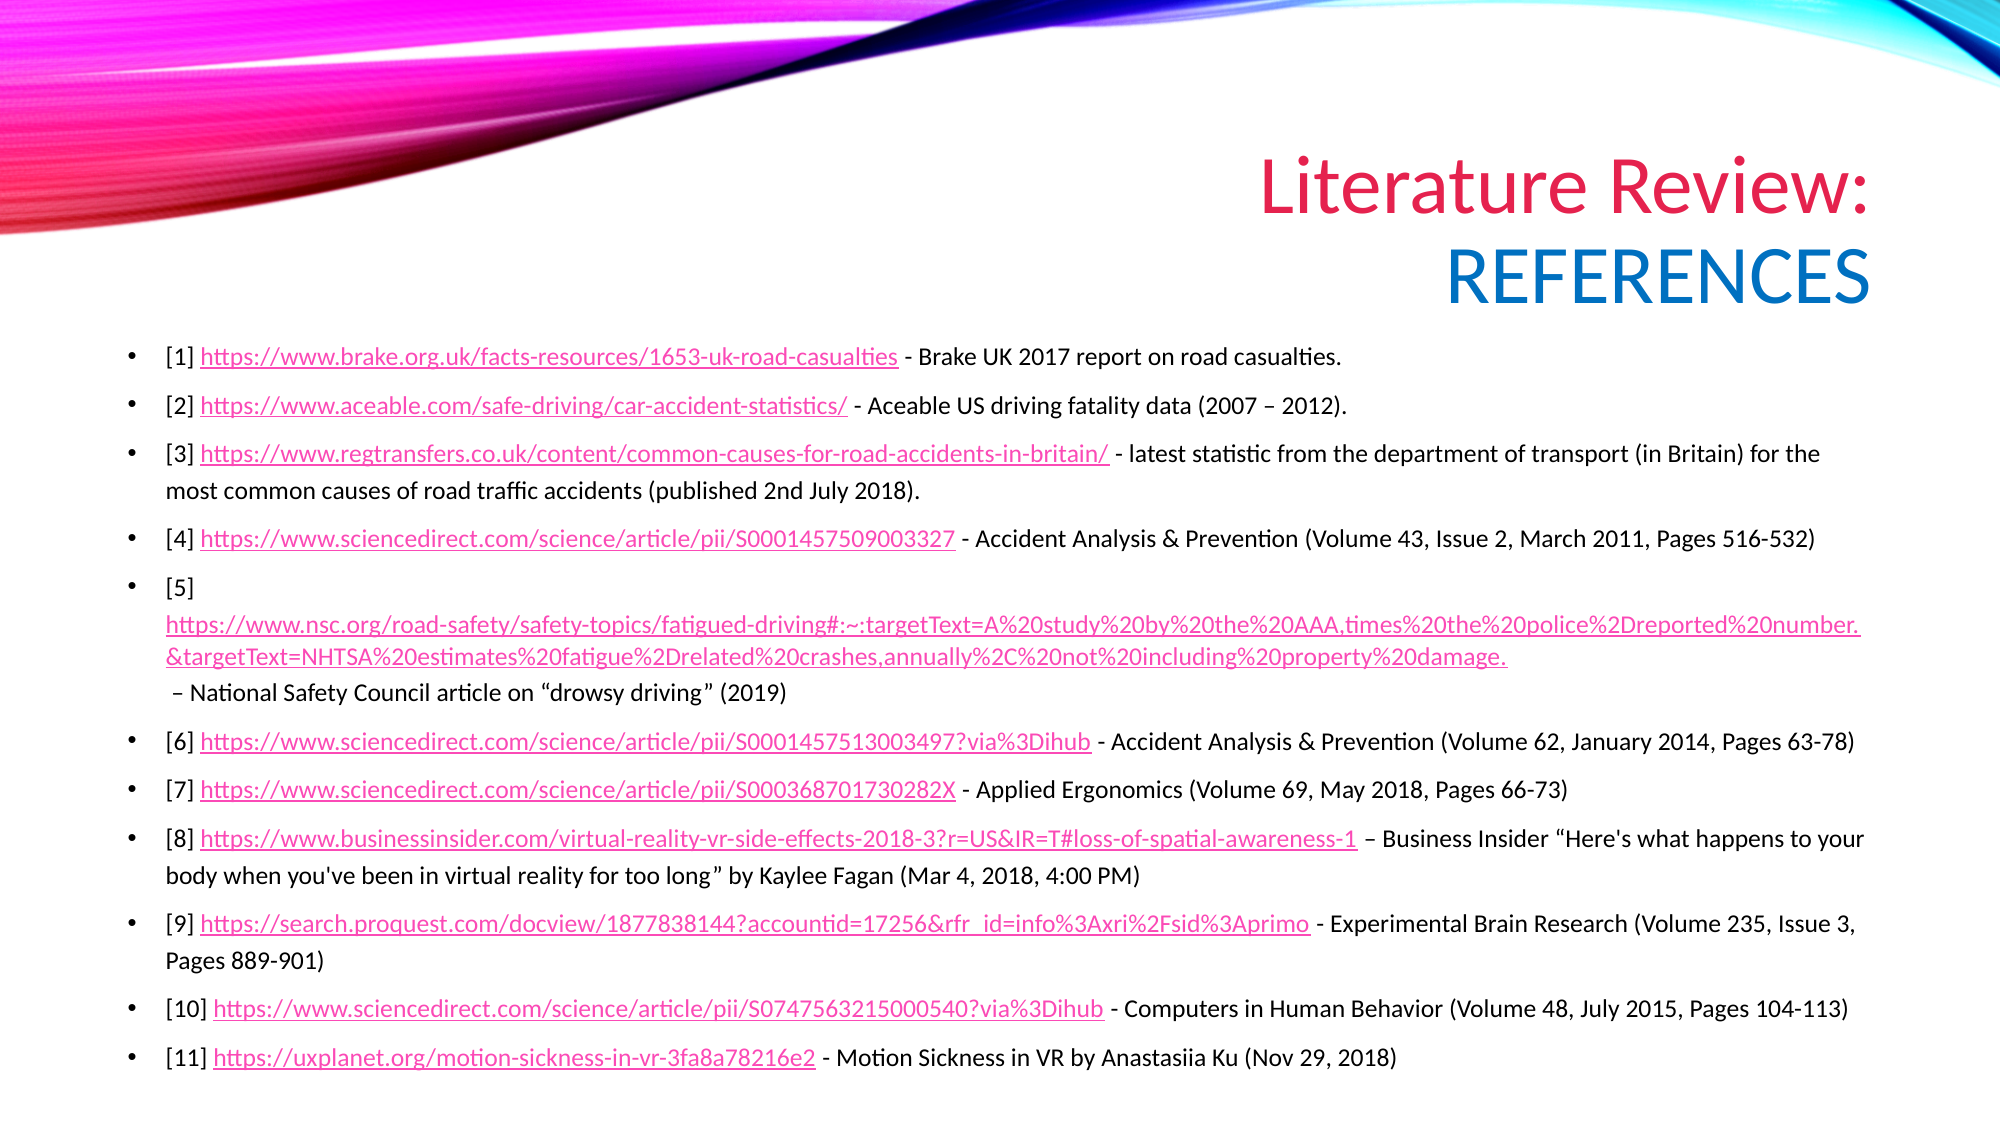

# Literature Review: References
[1] https://www.brake.org.uk/facts-resources/1653-uk-road-casualties - Brake UK 2017 report on road casualties.
[2] https://www.aceable.com/safe-driving/car-accident-statistics/ - Aceable US driving fatality data (2007 – 2012).
[3] https://www.regtransfers.co.uk/content/common-causes-for-road-accidents-in-britain/ - latest statistic from the department of transport (in Britain) for the most common causes of road traffic accidents (published 2nd July 2018).
[4] https://www.sciencedirect.com/science/article/pii/S0001457509003327 - Accident Analysis & Prevention (Volume 43, Issue 2, March 2011, Pages 516-532)
[5] https://www.nsc.org/road-safety/safety-topics/fatigued-driving#:~:targetText=A%20study%20by%20the%20AAA,times%20the%20police%2Dreported%20number.&targetText=NHTSA%20estimates%20fatigue%2Drelated%20crashes,annually%2C%20not%20including%20property%20damage. – National Safety Council article on “drowsy driving” (2019)
[6] https://www.sciencedirect.com/science/article/pii/S0001457513003497?via%3Dihub - Accident Analysis & Prevention (Volume 62, January 2014, Pages 63-78)
[7] https://www.sciencedirect.com/science/article/pii/S000368701730282X - Applied Ergonomics (Volume 69, May 2018, Pages 66-73)
[8] https://www.businessinsider.com/virtual-reality-vr-side-effects-2018-3?r=US&IR=T#loss-of-spatial-awareness-1 – Business Insider “Here's what happens to your body when you've been in virtual reality for too long” by Kaylee Fagan (Mar 4, 2018, 4:00 PM)
[9] https://search.proquest.com/docview/1877838144?accountid=17256&rfr_id=info%3Axri%2Fsid%3Aprimo - Experimental Brain Research (Volume 235, Issue 3, Pages 889-901)
[10] https://www.sciencedirect.com/science/article/pii/S0747563215000540?via%3Dihub - Computers in Human Behavior (Volume 48, July 2015, Pages 104-113)
[11] https://uxplanet.org/motion-sickness-in-vr-3fa8a78216e2 - Motion Sickness in VR by Anastasiia Ku (Nov 29, 2018)